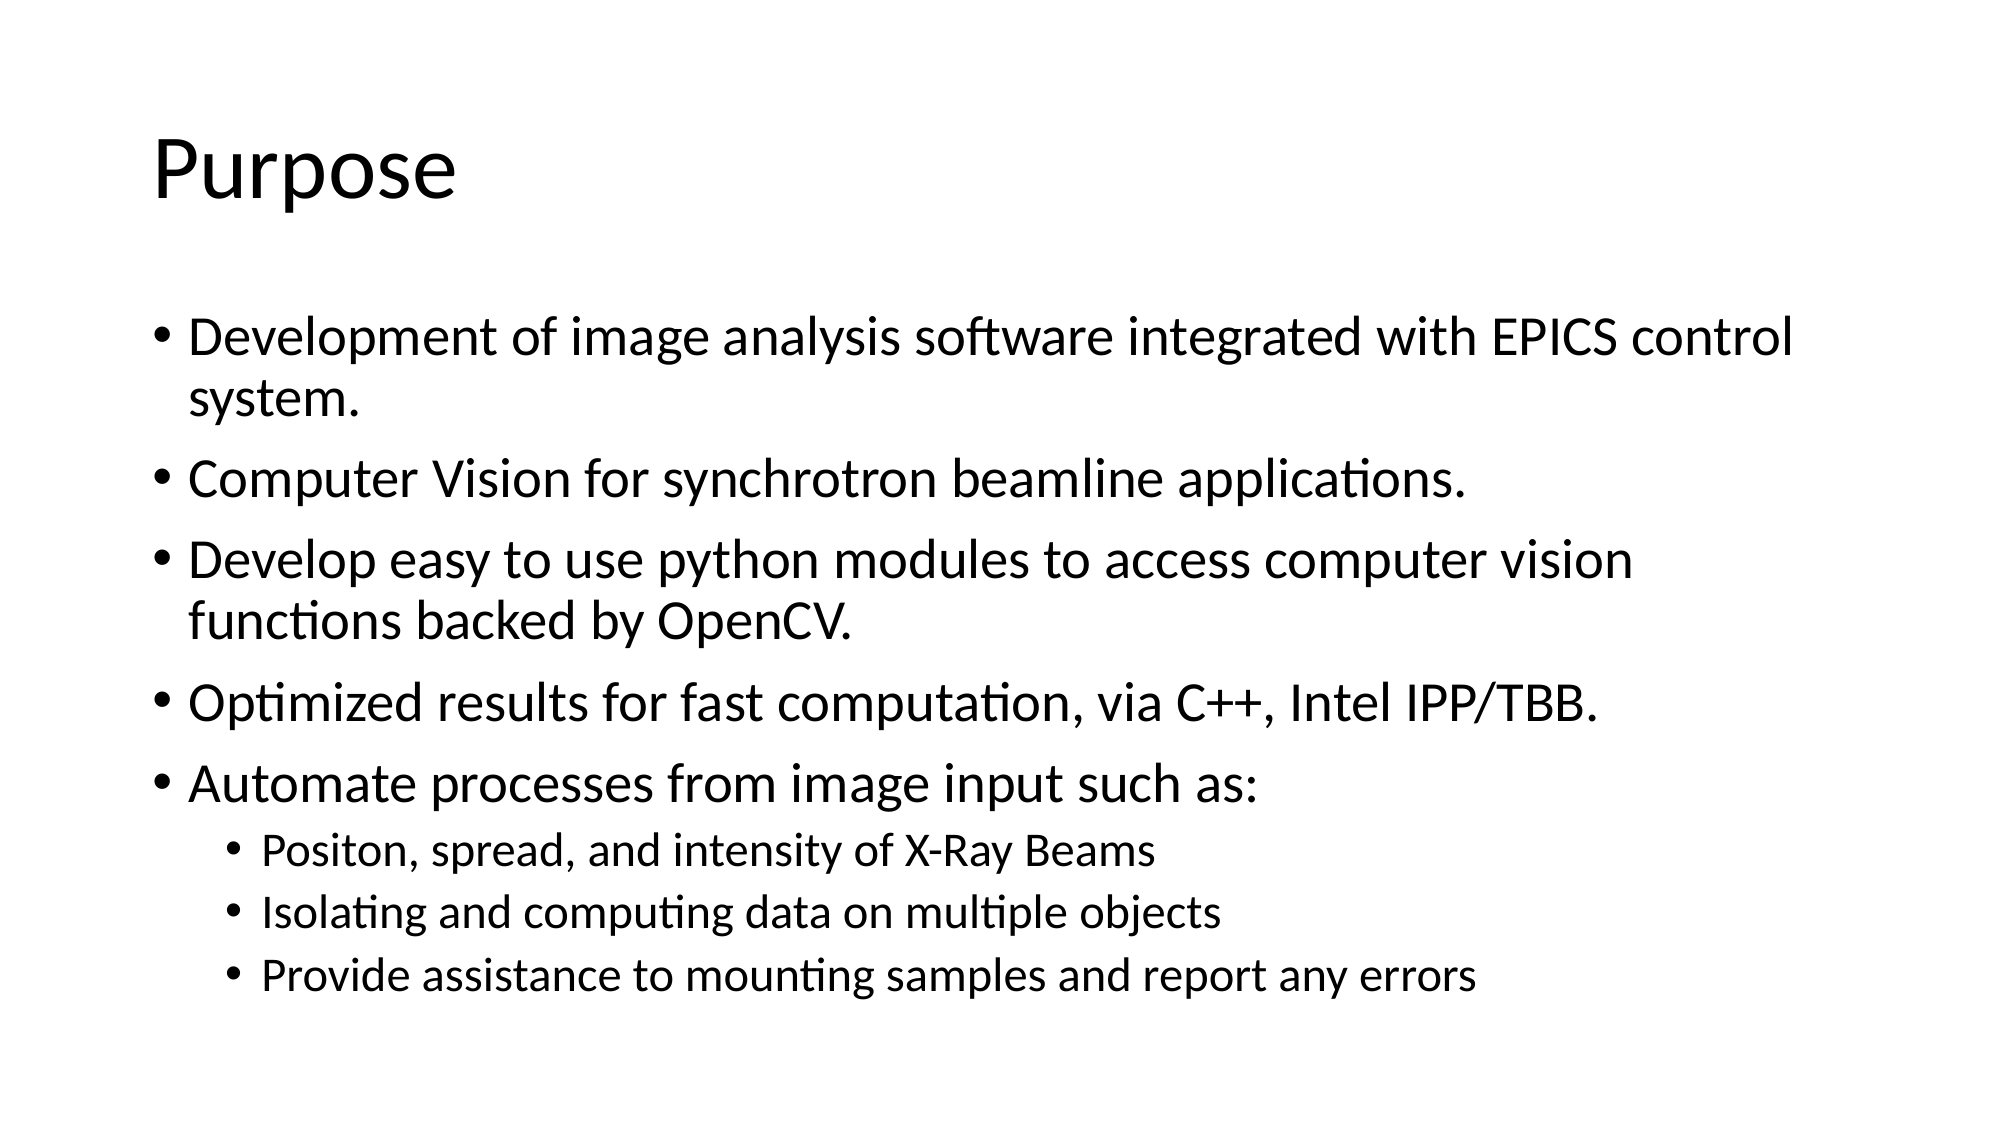

# Purpose
Development of image analysis software integrated with EPICS control system.
Computer Vision for synchrotron beamline applications.
Develop easy to use python modules to access computer vision functions backed by OpenCV.
Optimized results for fast computation, via C++, Intel IPP/TBB.
Automate processes from image input such as:
Positon, spread, and intensity of X-Ray Beams
Isolating and computing data on multiple objects
Provide assistance to mounting samples and report any errors